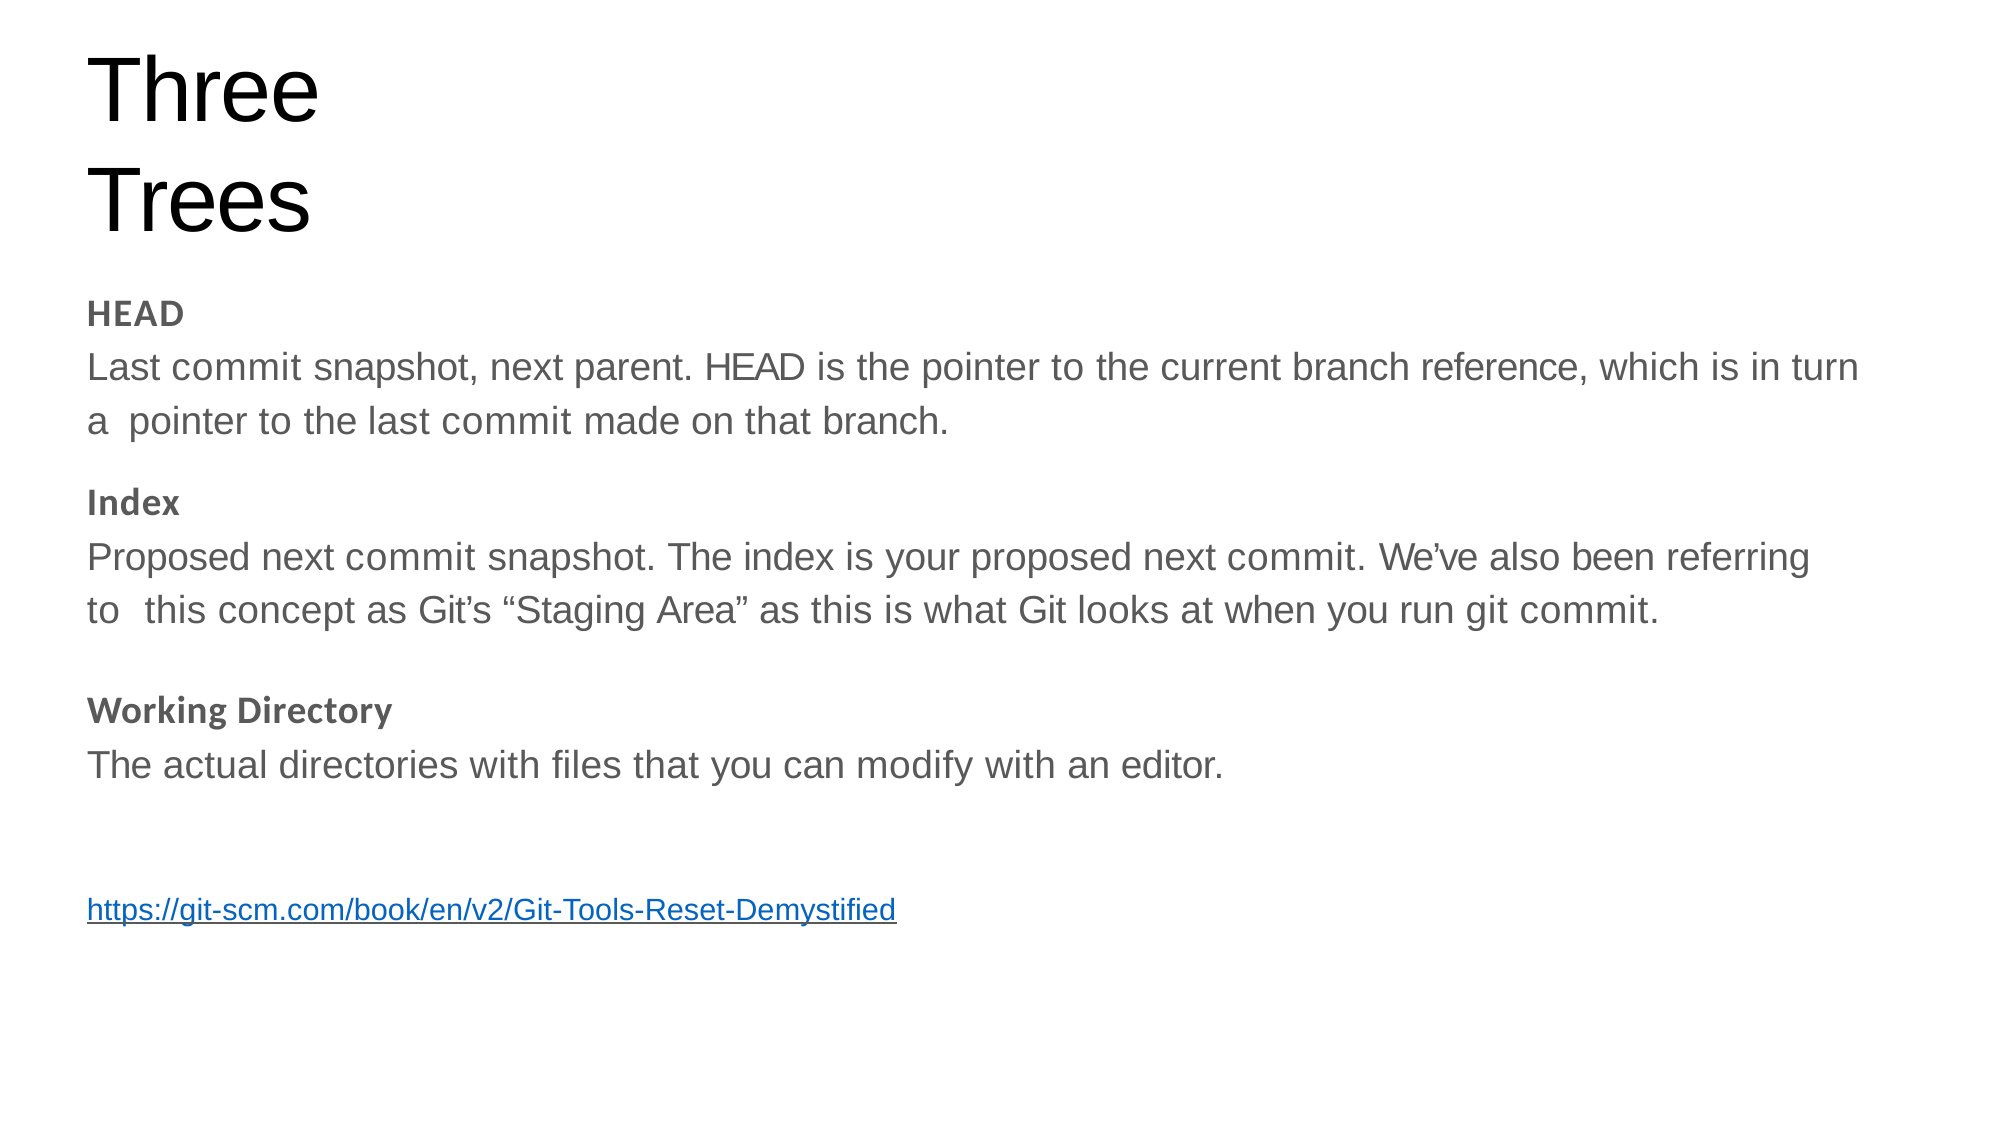

# Three Trees
HEAD
Last commit snapshot, next parent. HEAD is the pointer to the current branch reference, which is in turn a  pointer to the last commit made on that branch.
Index
Proposed next commit snapshot. The index is your proposed next commit. We’ve also been referring to  this concept as Git’s “Staging Area” as this is what Git looks at when you run git commit.

Working Directory
The actual directories with ﬁles that you can modify with an editor.
https://git-scm.com/book/en/v2/Git-Tools-Reset-Demystiﬁed